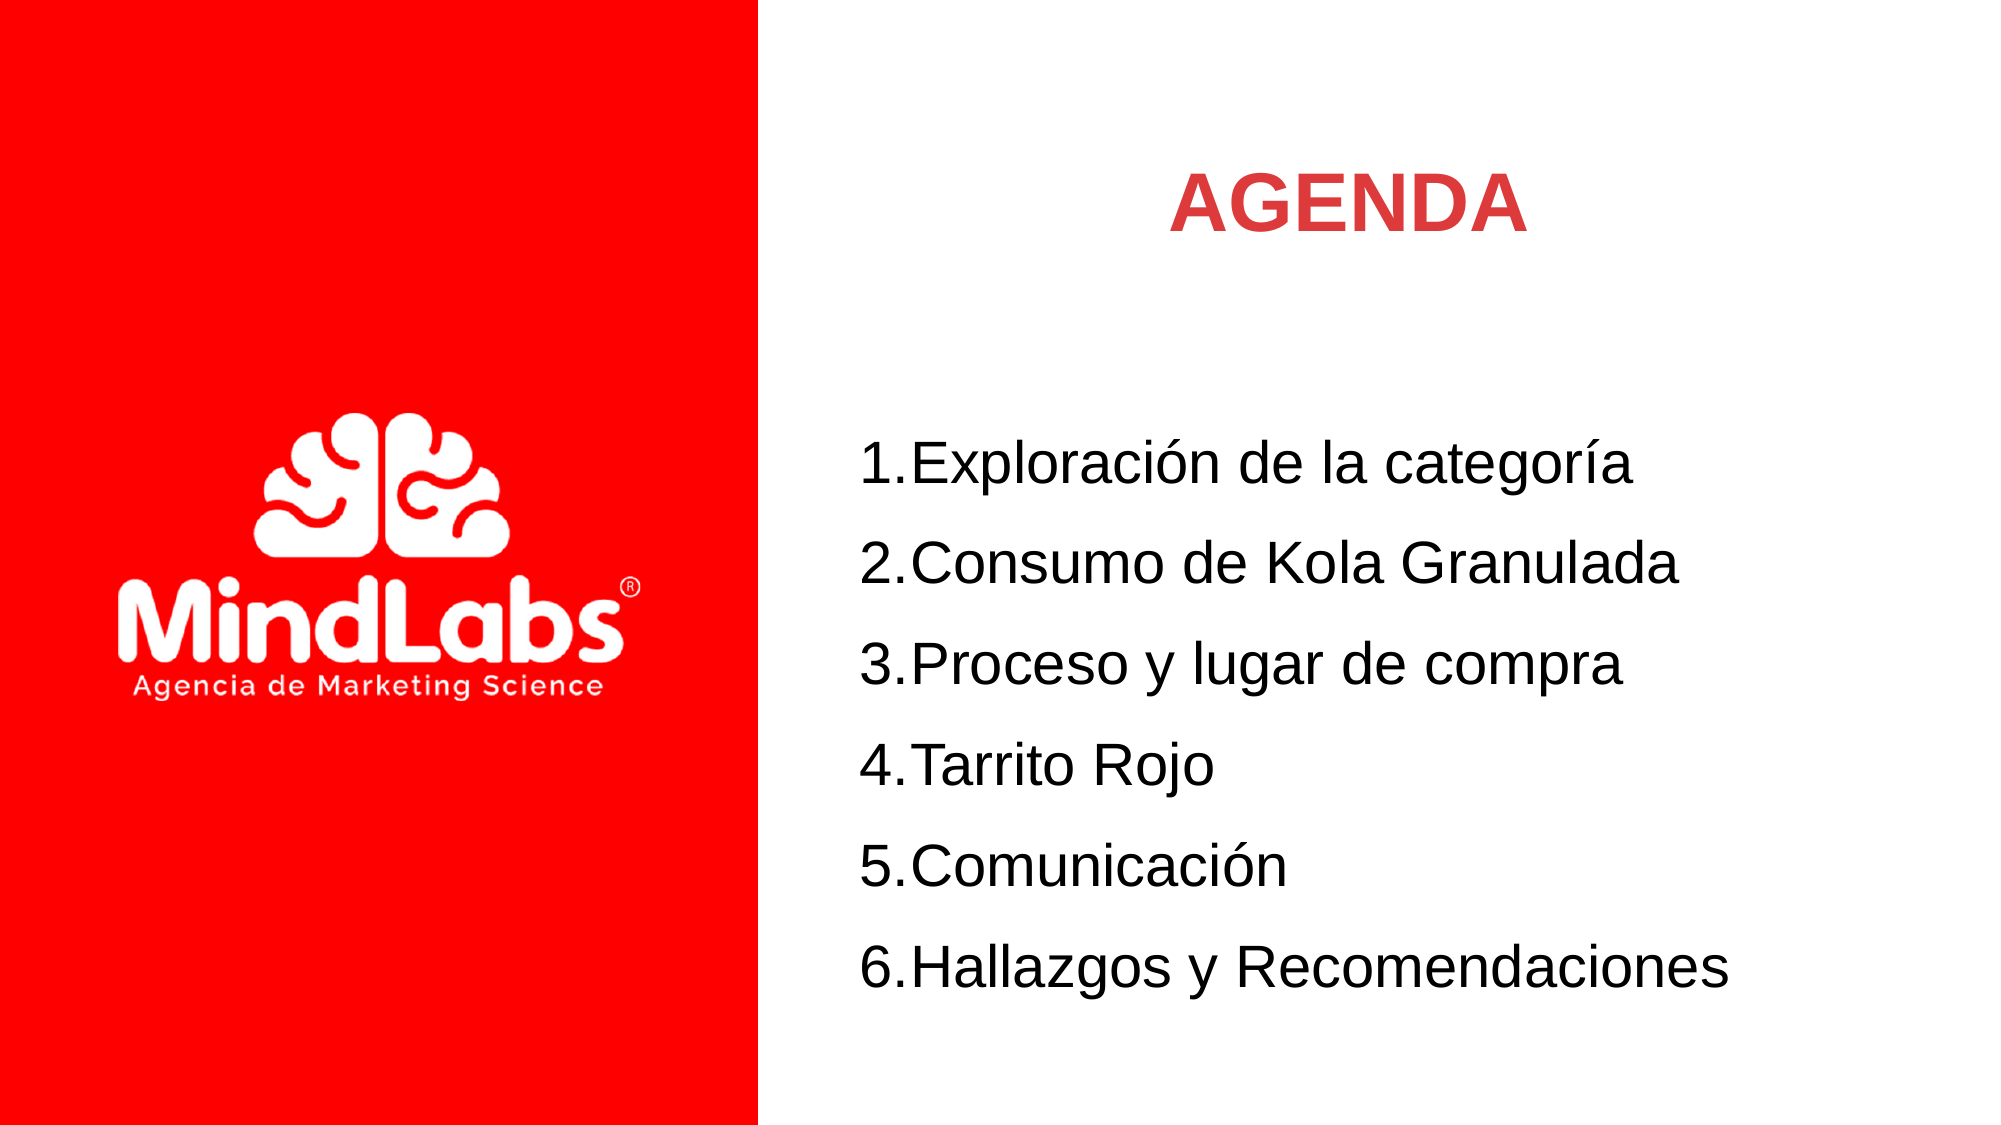

AGENDA

Exploración de la categoría
Consumo de Kola Granulada
Proceso y lugar de compra
Tarrito Rojo
Comunicación
Hallazgos y Recomendaciones